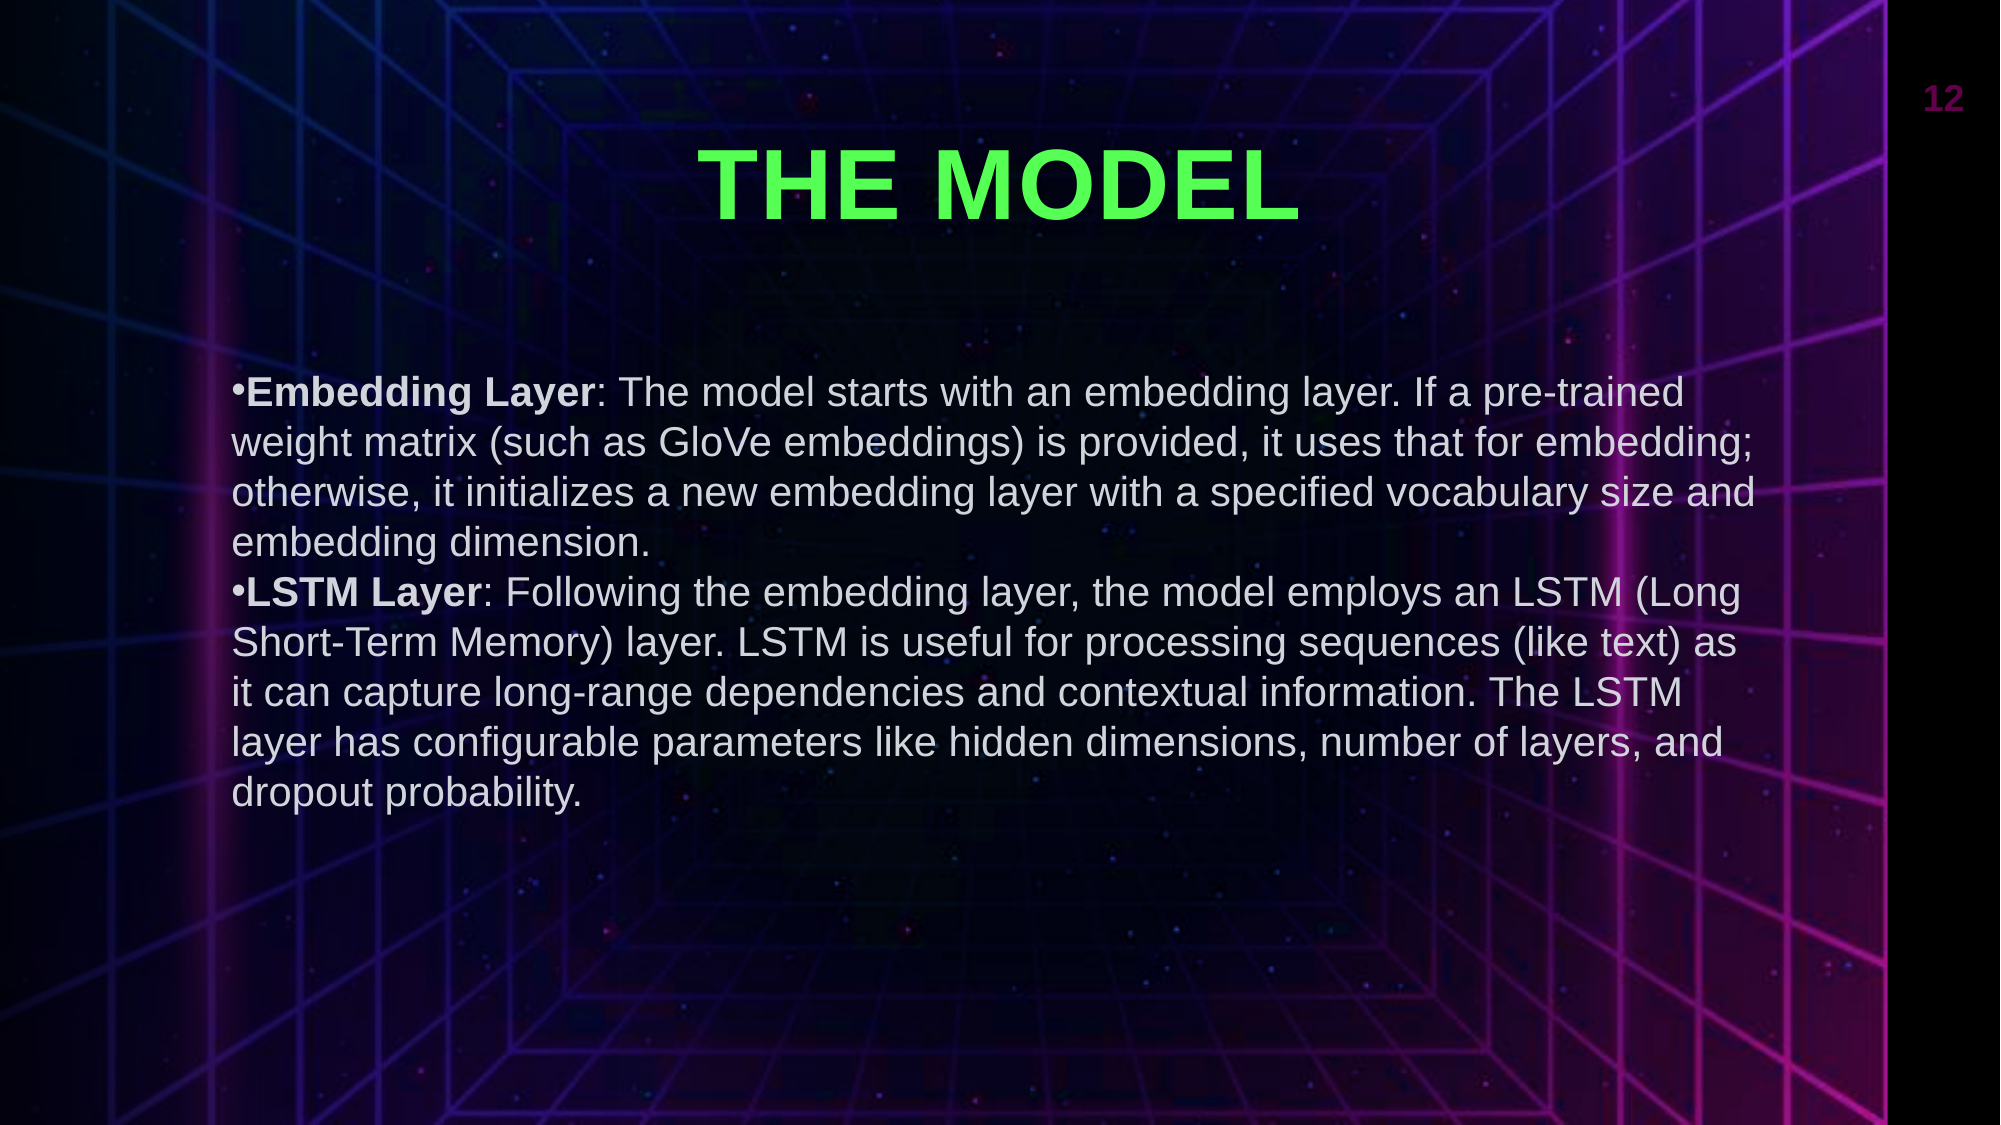

12
# THE MODEL
Embedding Layer: The model starts with an embedding layer. If a pre-trained weight matrix (such as GloVe embeddings) is provided, it uses that for embedding; otherwise, it initializes a new embedding layer with a specified vocabulary size and embedding dimension.
LSTM Layer: Following the embedding layer, the model employs an LSTM (Long Short-Term Memory) layer. LSTM is useful for processing sequences (like text) as it can capture long-range dependencies and contextual information. The LSTM layer has configurable parameters like hidden dimensions, number of layers, and dropout probability.